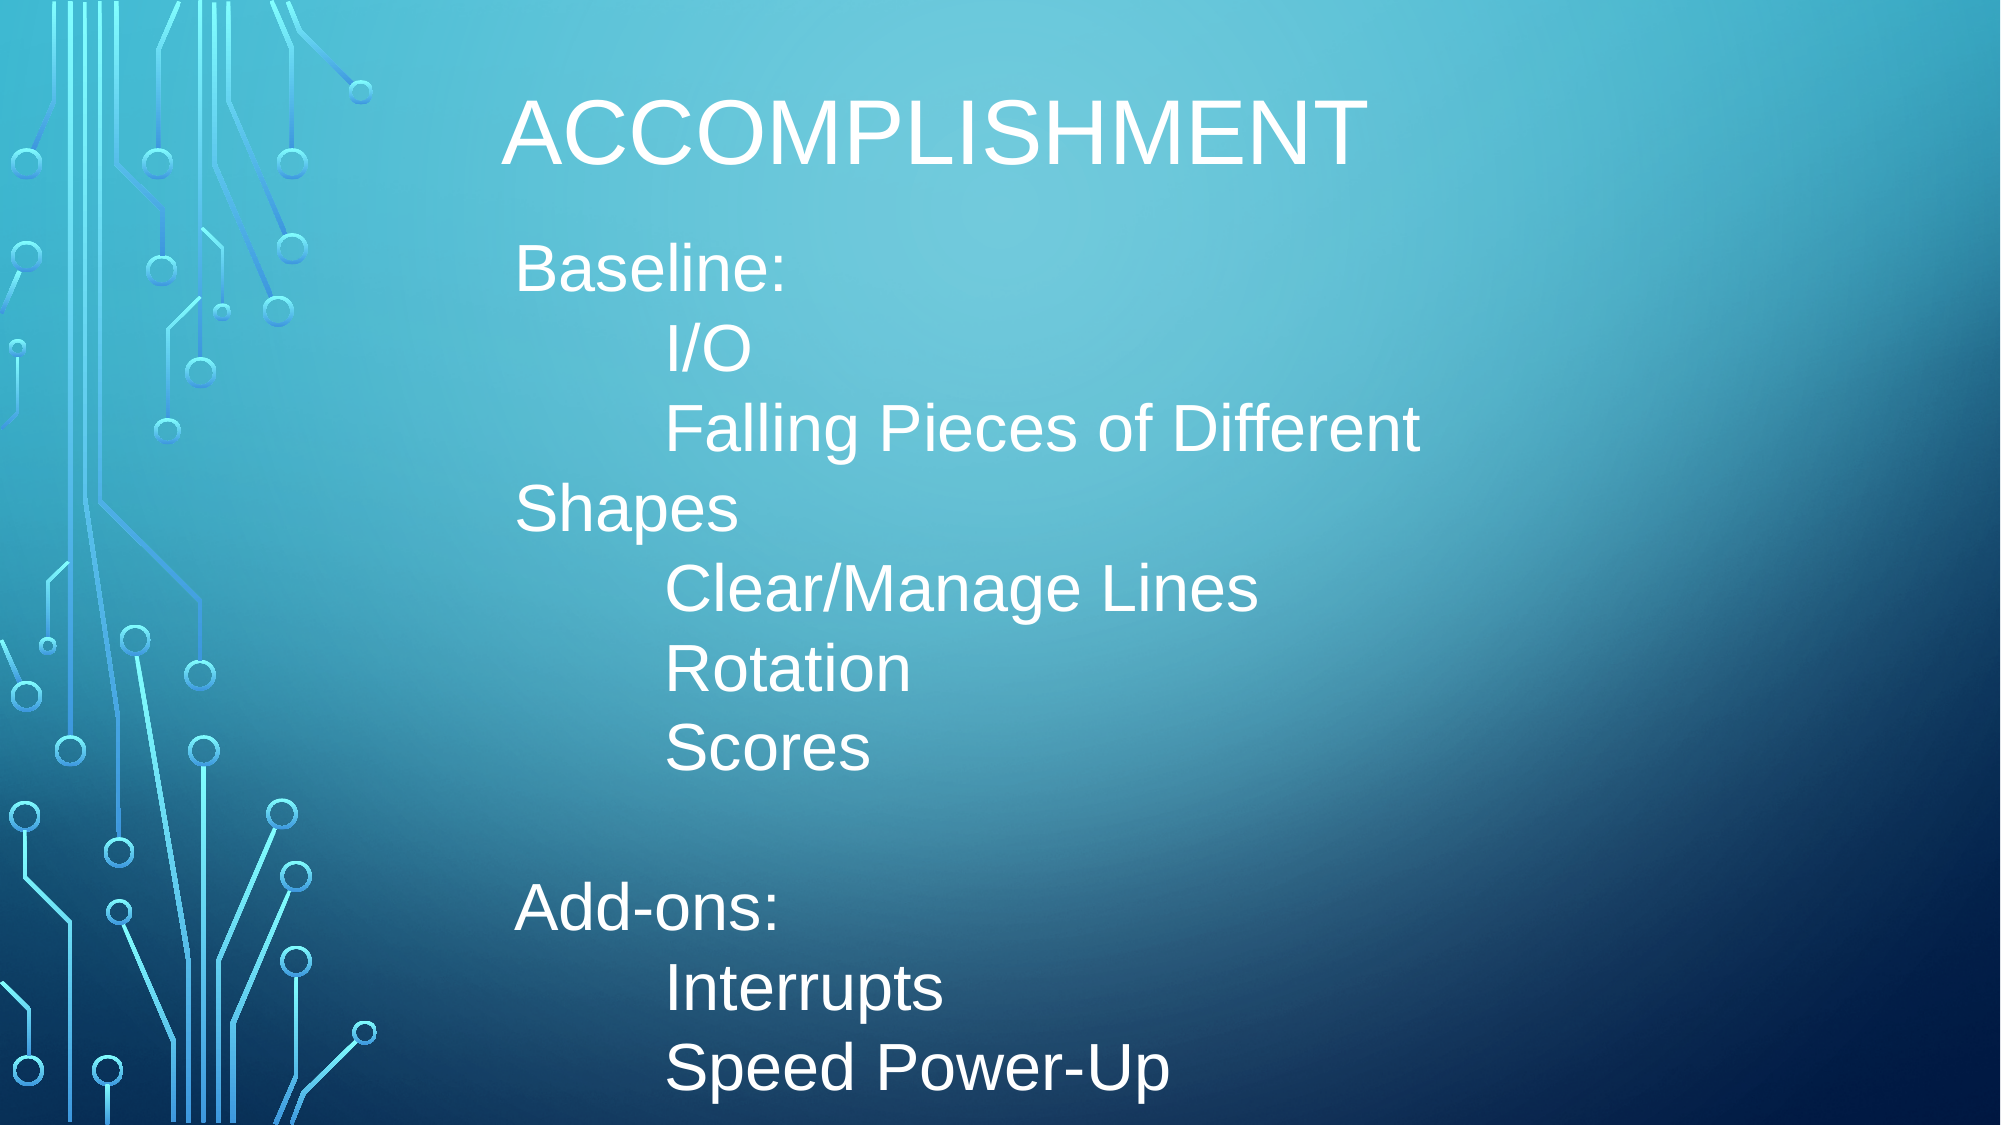

# Accomplishment
Baseline:
	I/O
	Falling Pieces of Different Shapes
	Clear/Manage Lines
	Rotation
	Scores

Add-ons:
	Interrupts
	Speed Power-Up